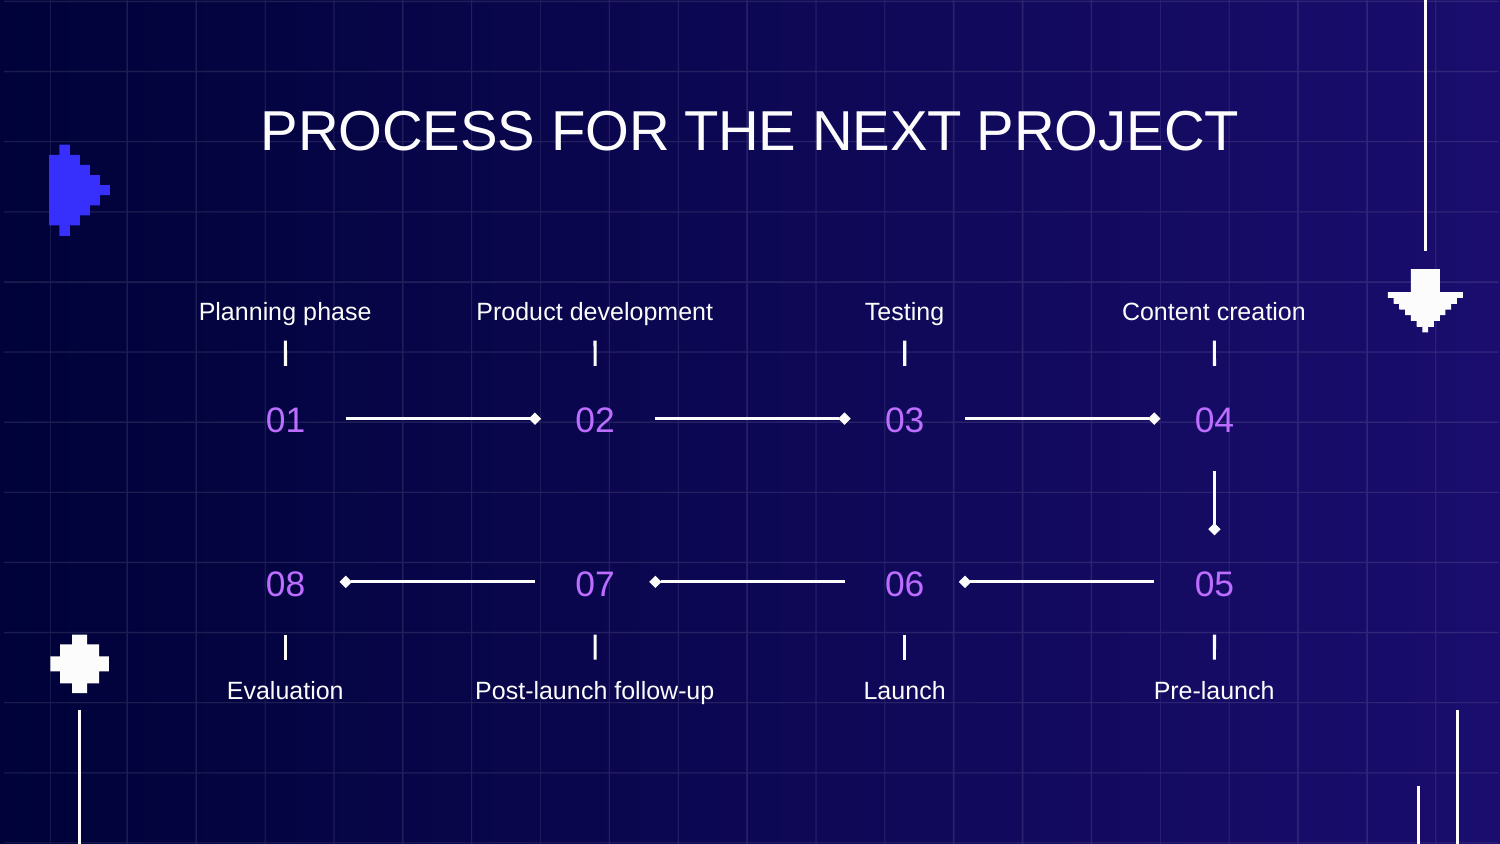

# PROCESS FOR THE NEXT PROJECT
Planning phase
Product development
Testing
Content creation
01
02
03
04
08
07
06
05
Evaluation
Post-launch follow-up
Launch
Pre-launch